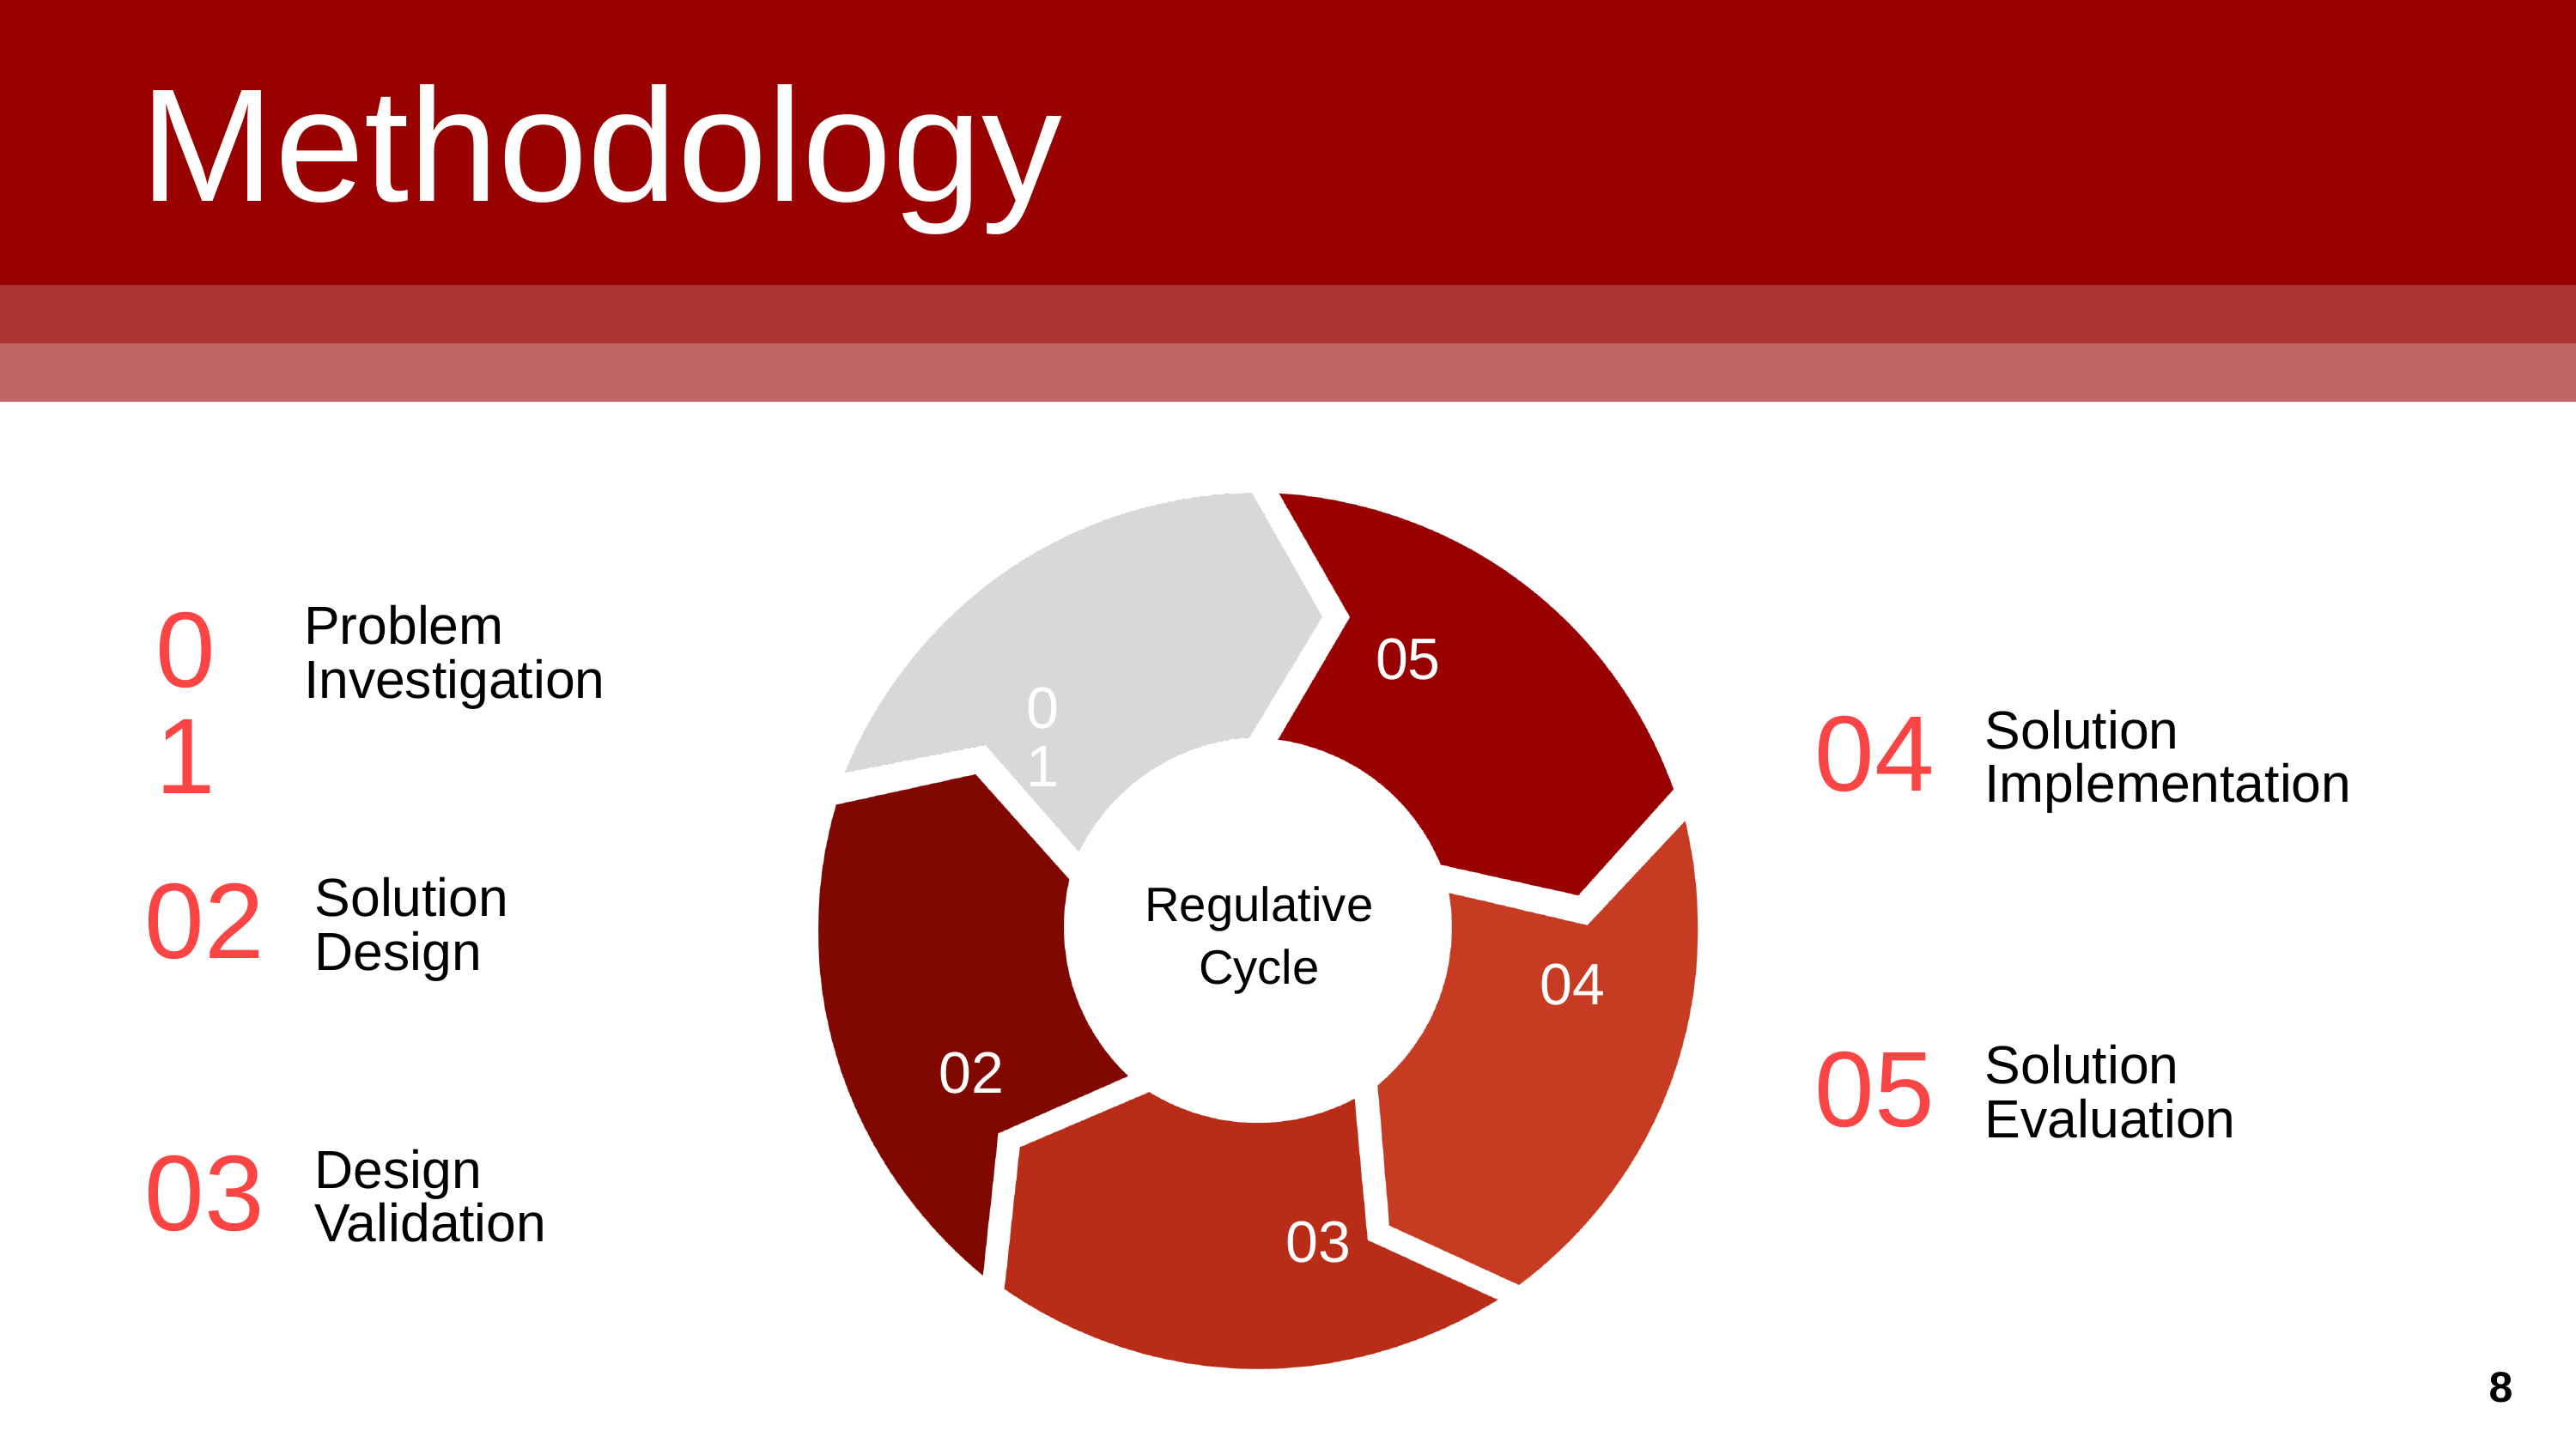

Methodology

05
01
Regulative Cycle
04
02
03
01
Problem
Investigation
04
Solution
Implementation
02
Solution
Design
05
Solution
Evaluation
03
Design
Validation
8